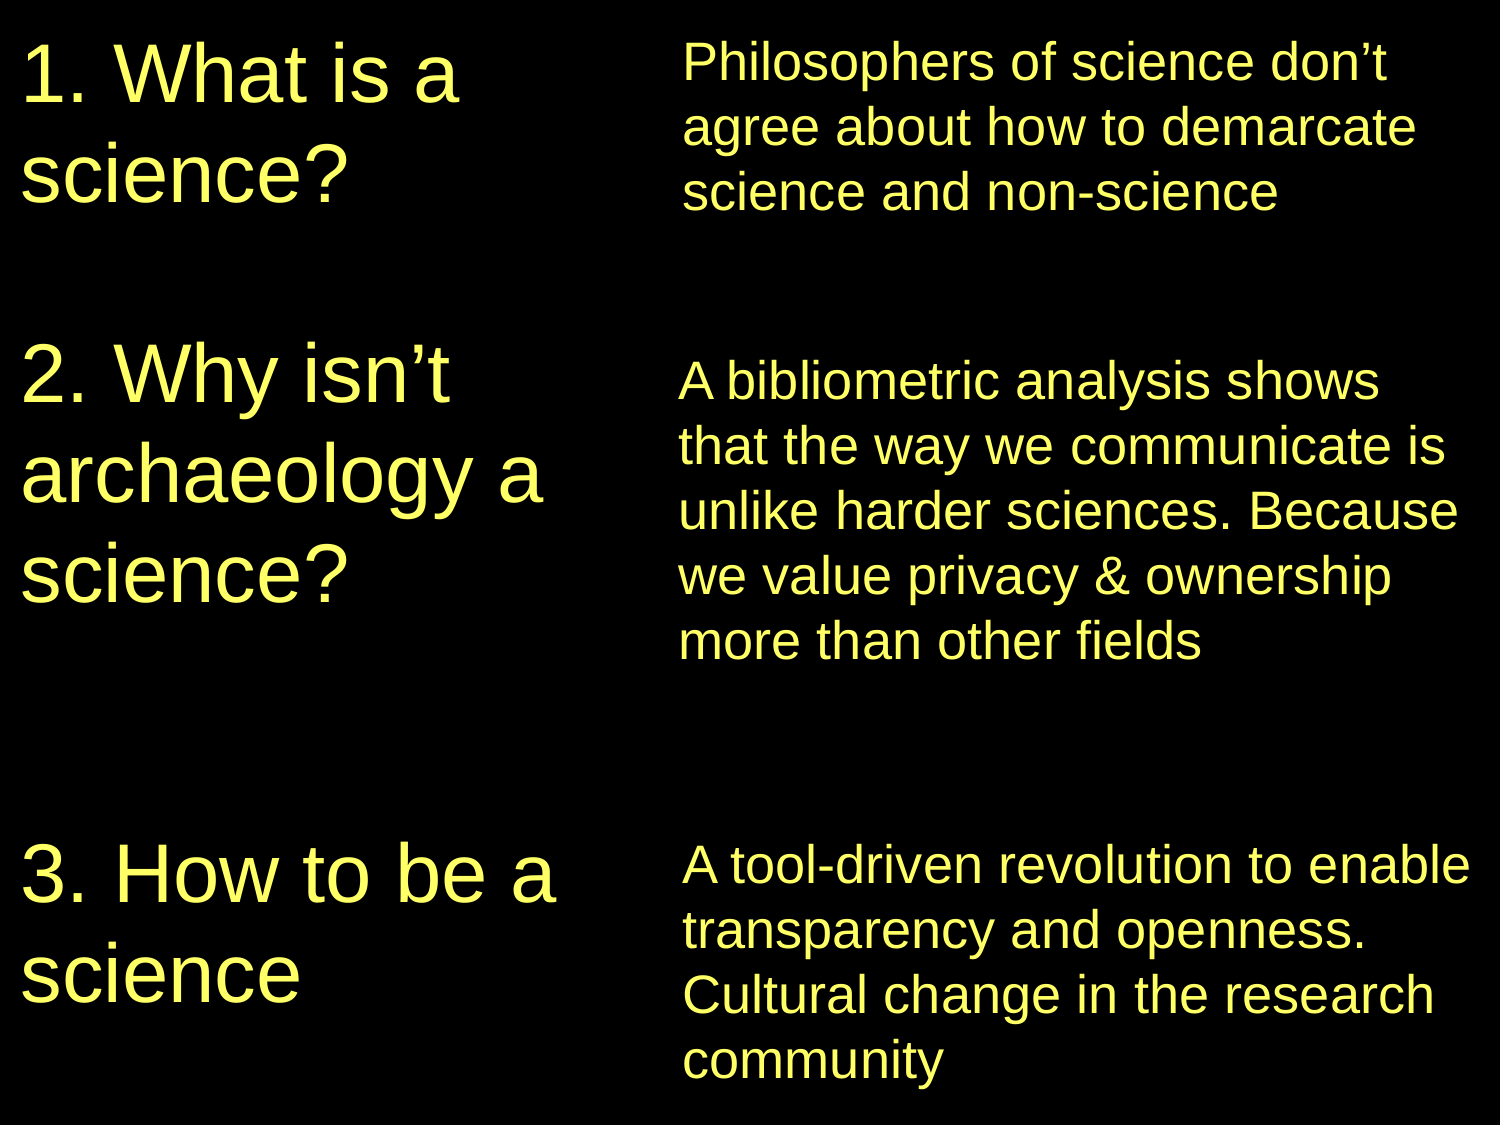

1. What is a science?

2. Why isn’t archaeology a science?

3. How to be a science
Philosophers of science don’t agree about how to demarcate science and non-science
A bibliometric analysis shows that the way we communicate is unlike harder sciences. Because we value privacy & ownership more than other fields
A tool-driven revolution to enable transparency and openness. Cultural change in the research community